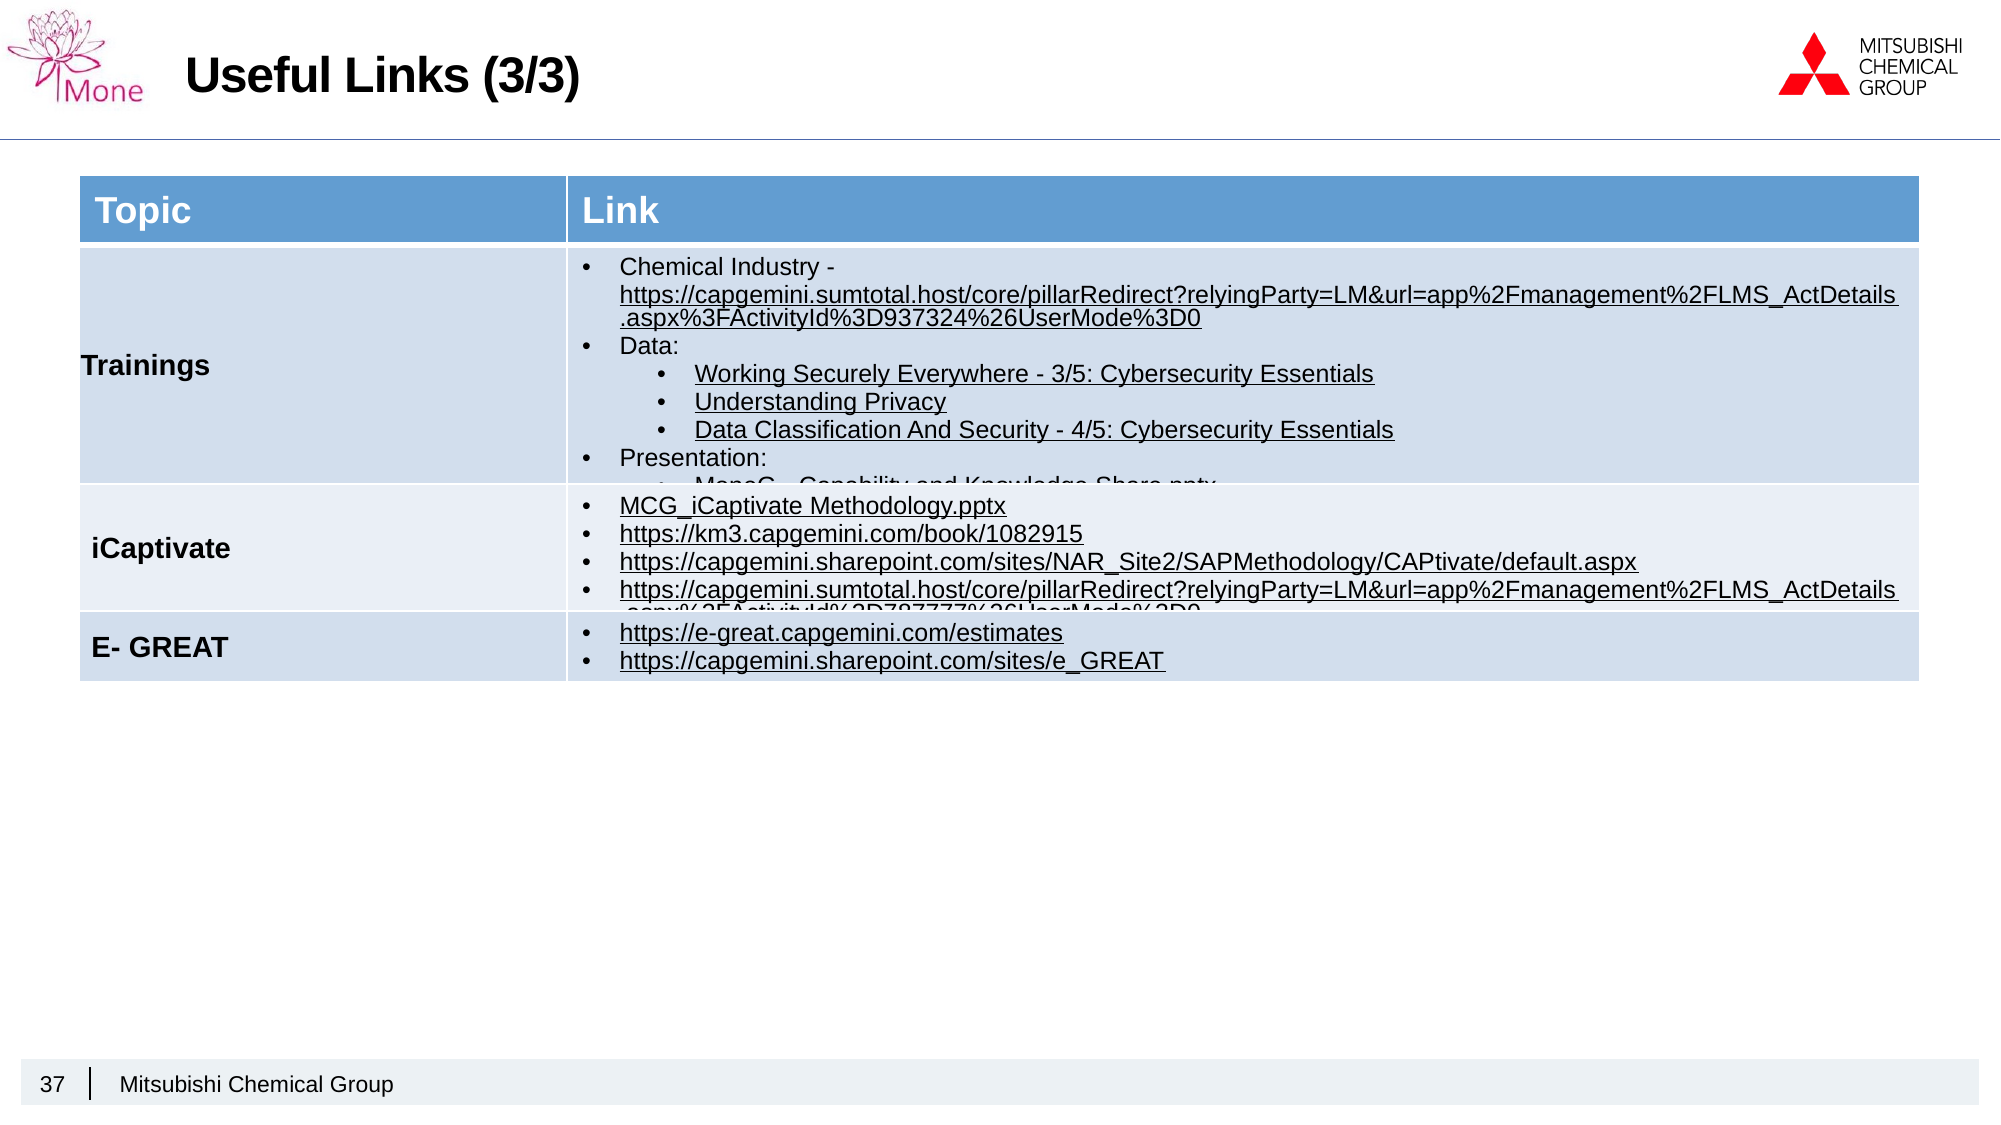

# Useful Links (3/3)
| Topic | Link |
| --- | --- |
| Trainings | Chemical Industry - https://capgemini.sumtotal.host/core/pillarRedirect?relyingParty=LM&url=app%2Fmanagement%2FLMS\_ActDetails.aspx%3FActivityId%3D937324%26UserMode%3D0 Data: Working Securely Everywhere - 3/5: Cybersecurity Essentials Understanding Privacy Data Classification And Security - 4/5: Cybersecurity Essentials Presentation: MoneG - Capability and Knowledge Share.pptx |
| iCaptivate | MCG\_iCaptivate Methodology.pptx https://km3.capgemini.com/book/1082915 https://capgemini.sharepoint.com/sites/NAR\_Site2/SAPMethodology/CAPtivate/default.aspx https://capgemini.sumtotal.host/core/pillarRedirect?relyingParty=LM&url=app%2Fmanagement%2FLMS\_ActDetails.aspx%3FActivityId%3D787777%26UserMode%3D0 |
| E- GREAT | https://e-great.capgemini.com/estimates https://capgemini.sharepoint.com/sites/e\_GREAT |
37
Mitsubishi Chemical Group